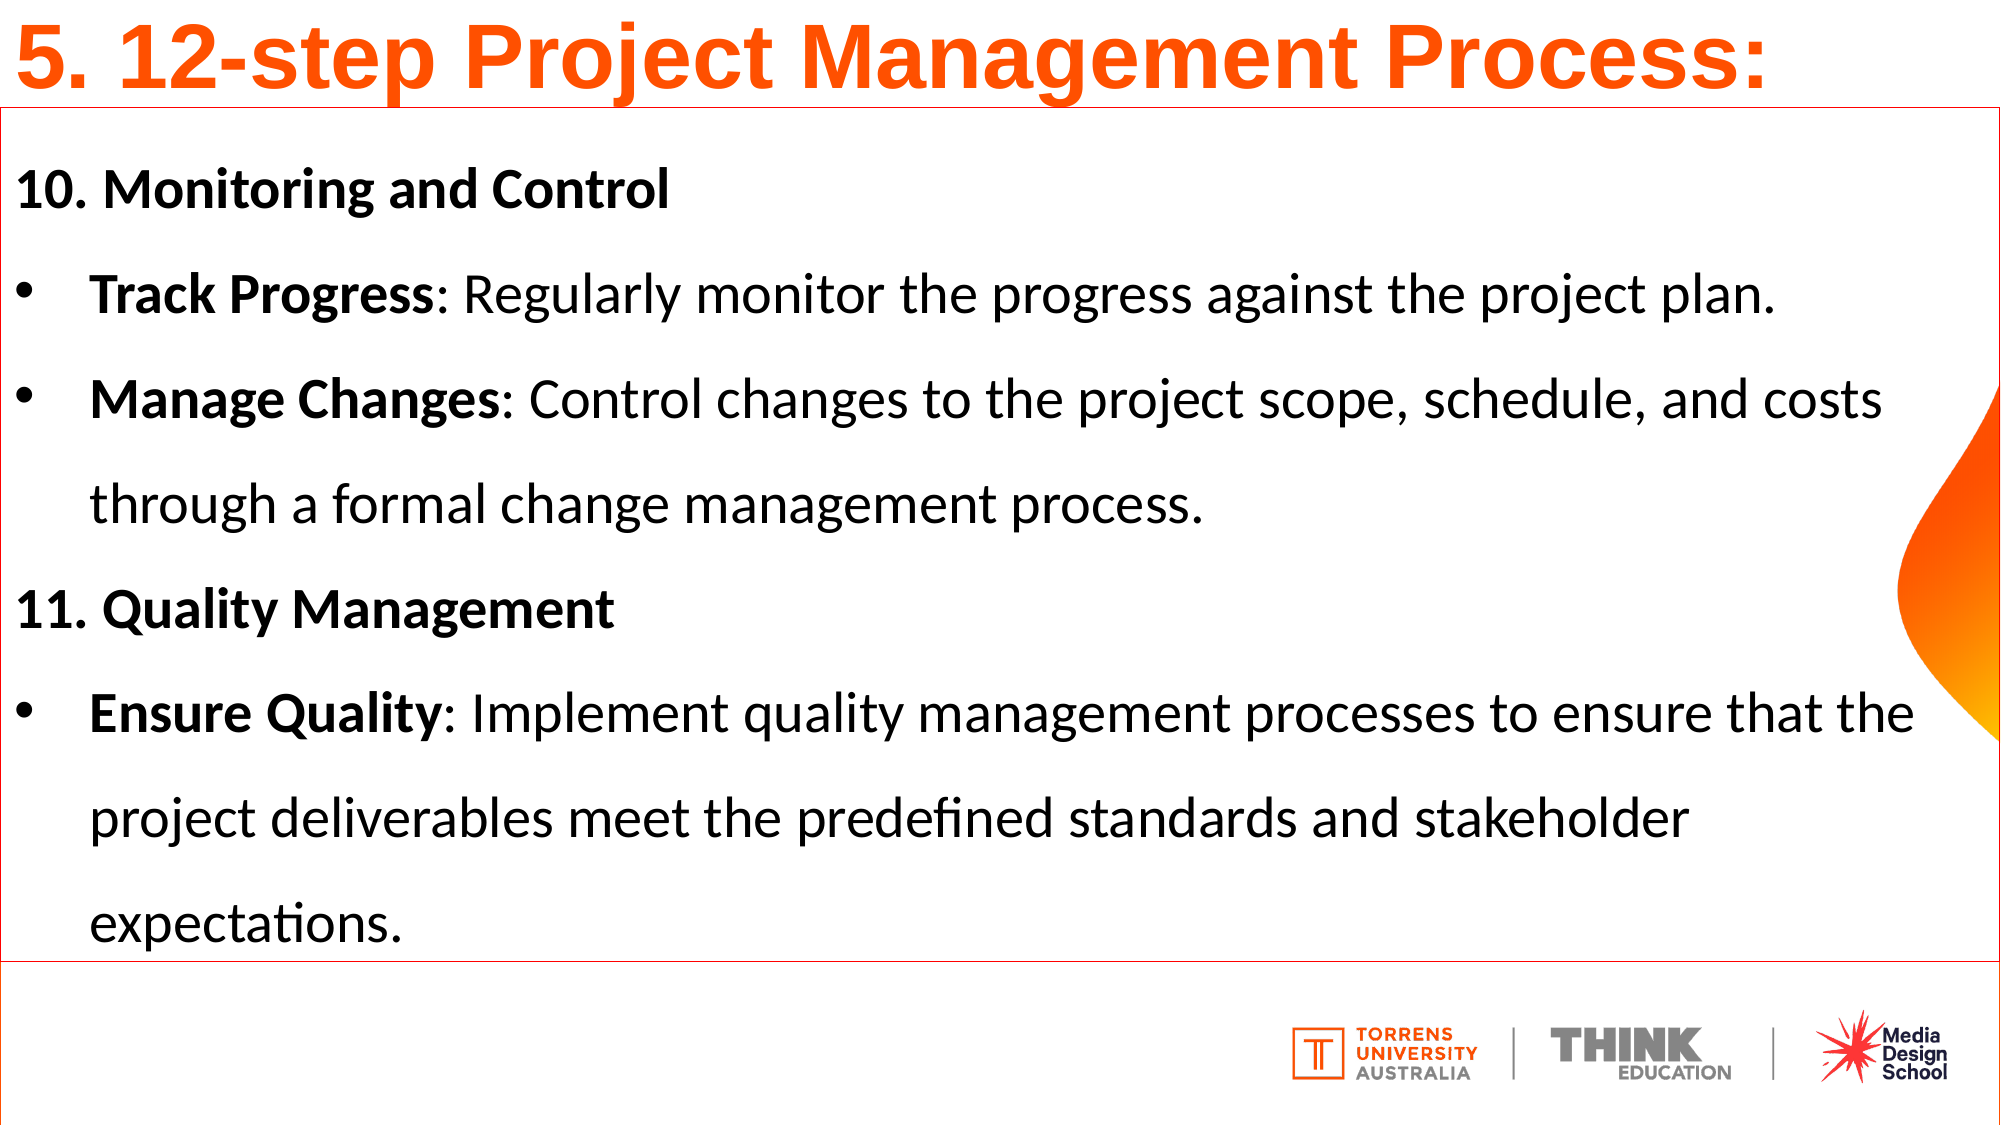

# 5. 12-step Project Management Process:

10. Monitoring and Control
Track Progress: Regularly monitor the progress against the project plan.
Manage Changes: Control changes to the project scope, schedule, and costs through a formal change management process.
11. Quality Management
Ensure Quality: Implement quality management processes to ensure that the project deliverables meet the predefined standards and stakeholder expectations.